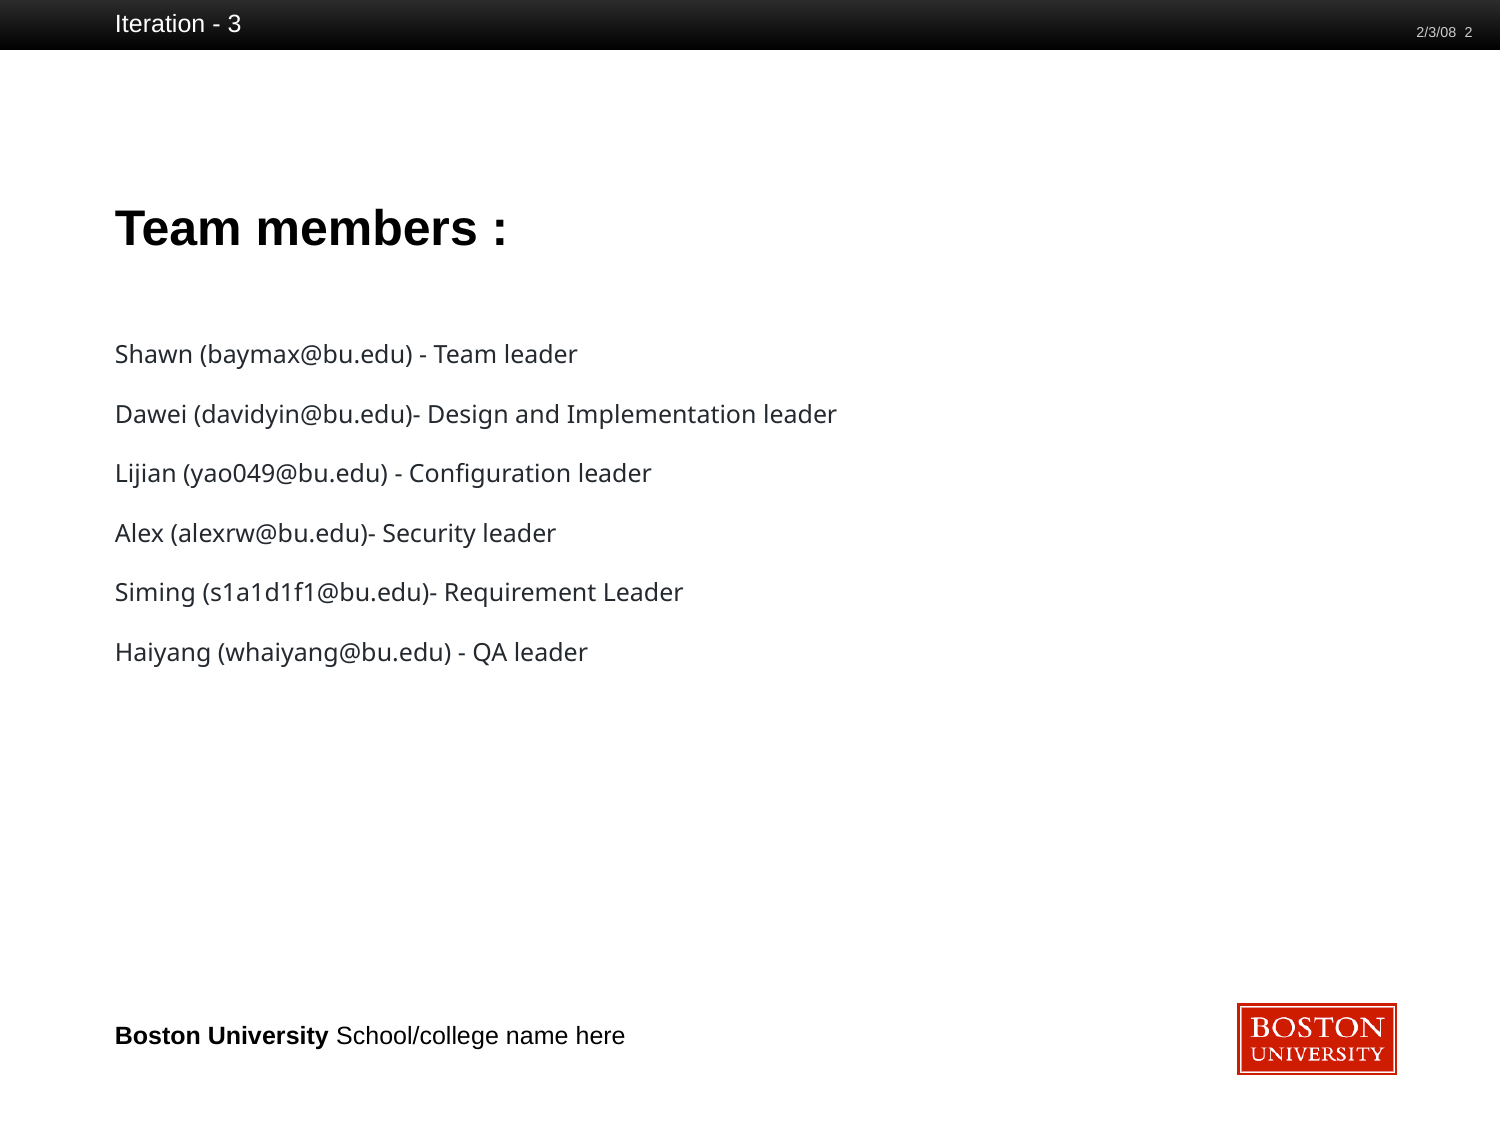

Iteration - 3

2/3/08  2
# Team members :

Shawn (baymax@bu.edu) - Team leader
Dawei (davidyin@bu.edu)- Design and Implementation leader
Lijian (yao049@bu.edu) - Configuration leader
Alex (alexrw@bu.edu)- Security leader
Siming (s1a1d1f1@bu.edu)- Requirement Leader
Haiyang (whaiyang@bu.edu) - QA leader